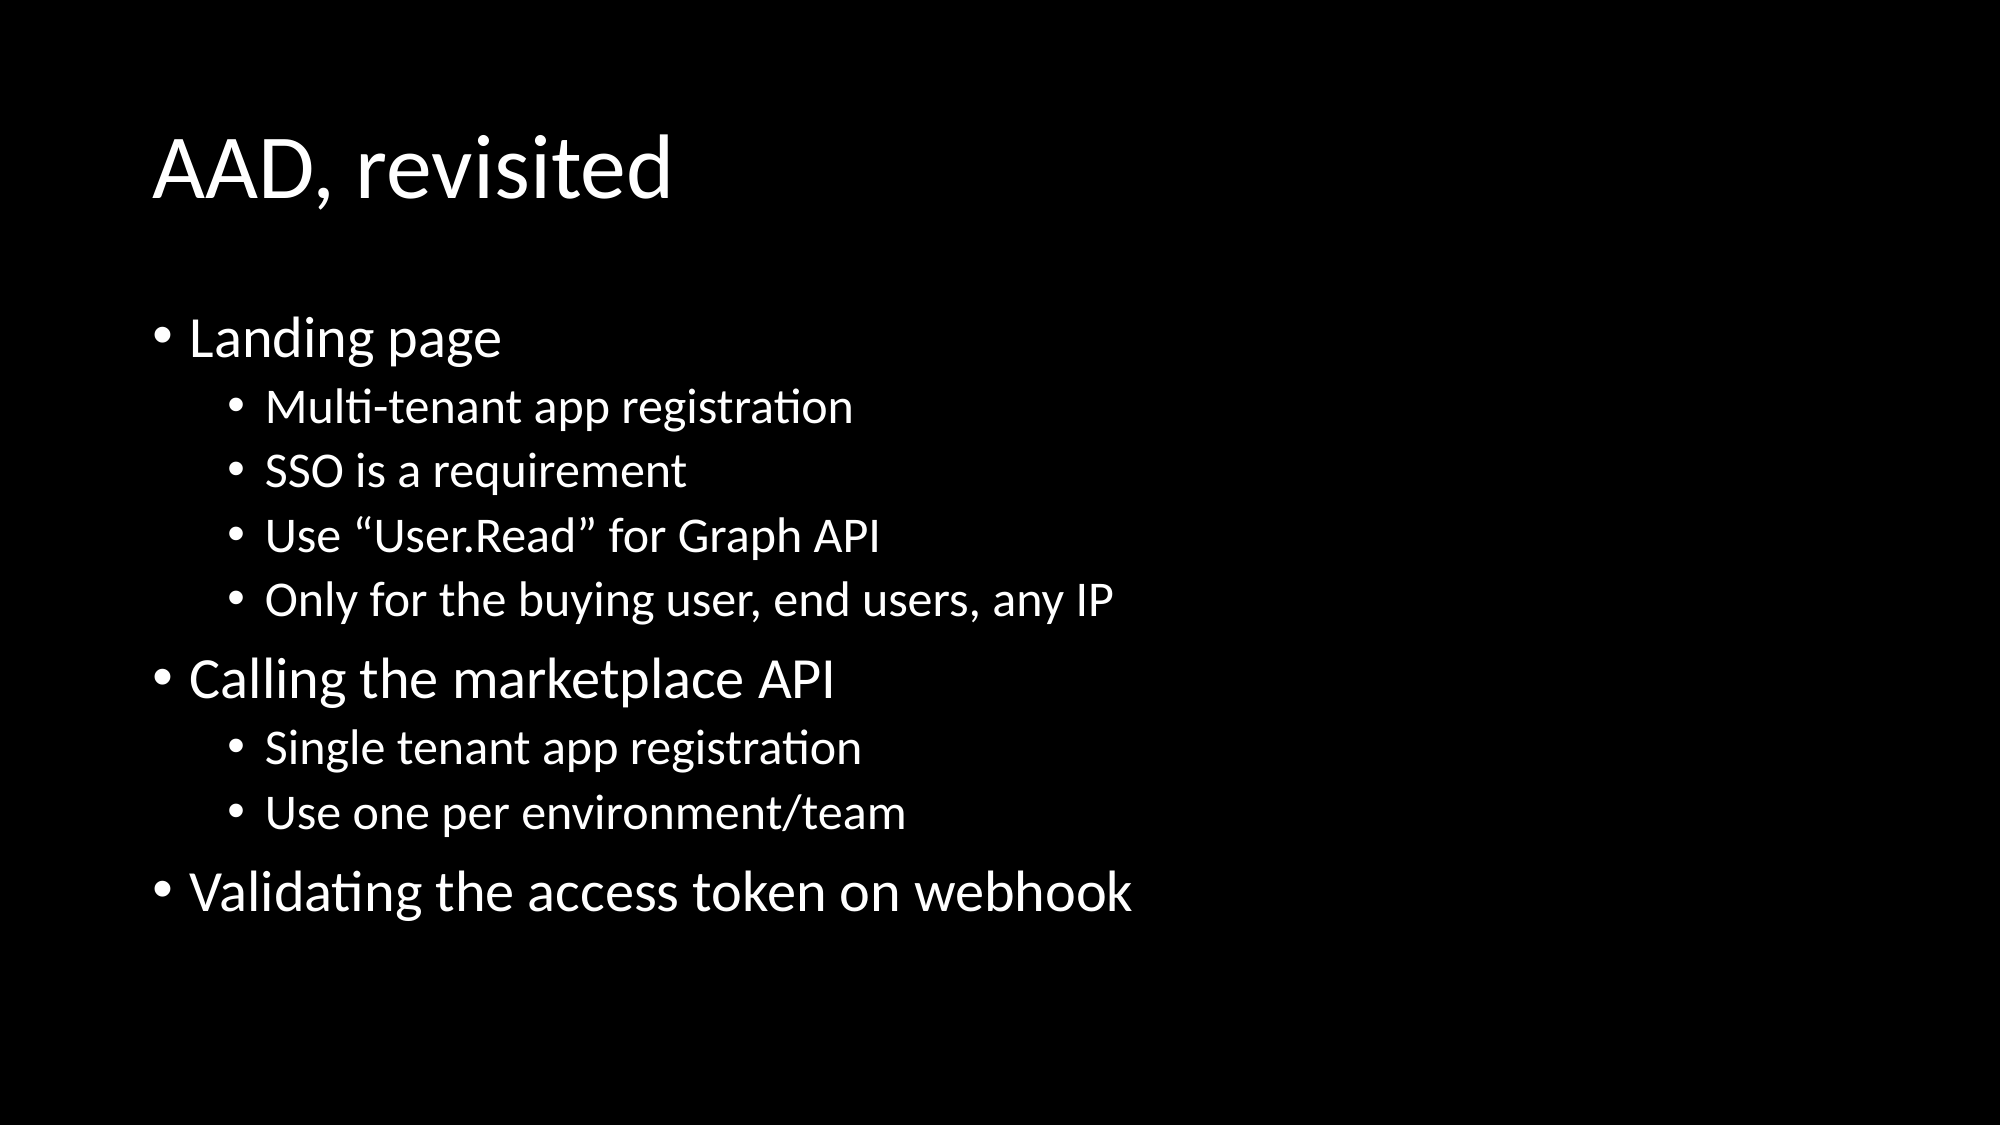

# AAD, revisited
Landing page
Multi-tenant app registration
SSO is a requirement
Use “User.Read” for Graph API
Only for the buying user, end users, any IP
Calling the marketplace API
Single tenant app registration
Use one per environment/team
Validating the access token on webhook